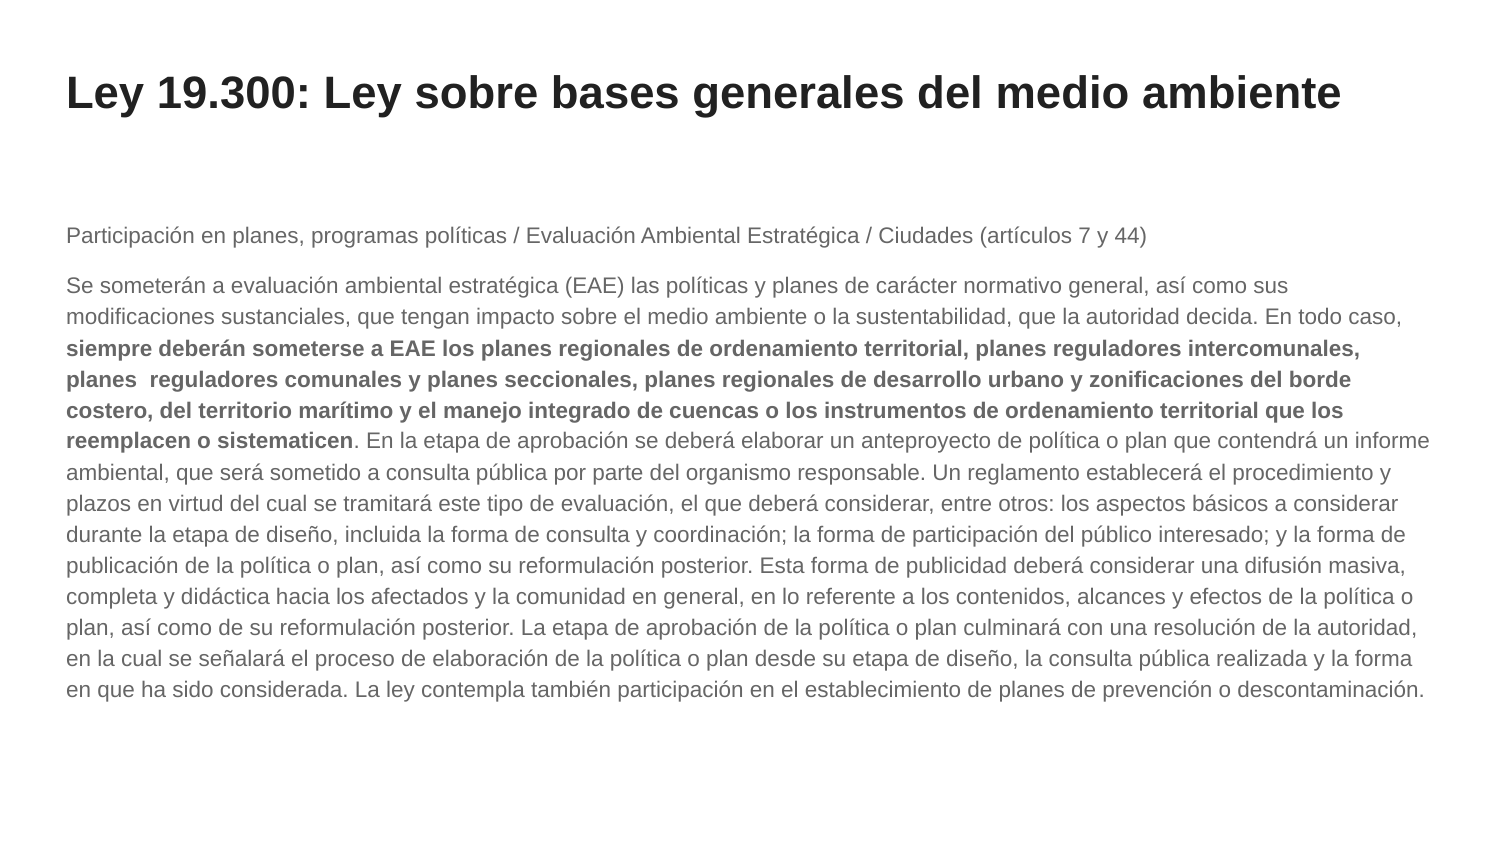

# Ley 19.300: Ley sobre bases generales del medio ambiente
Participación en planes, programas políticas / Evaluación Ambiental Estratégica / Ciudades (artículos 7 y 44)
Se someterán a evaluación ambiental estratégica (EAE) las políticas y planes de carácter normativo general, así como sus modificaciones sustanciales, que tengan impacto sobre el medio ambiente o la sustentabilidad, que la autoridad decida. En todo caso, siempre deberán someterse a EAE los planes regionales de ordenamiento territorial, planes reguladores intercomunales, planes  reguladores comunales y planes seccionales, planes regionales de desarrollo urbano y zonificaciones del borde costero, del territorio marítimo y el manejo integrado de cuencas o los instrumentos de ordenamiento territorial que los reemplacen o sistematicen. En la etapa de aprobación se deberá elaborar un anteproyecto de política o plan que contendrá un informe ambiental, que será sometido a consulta pública por parte del organismo responsable. Un reglamento establecerá el procedimiento y plazos en virtud del cual se tramitará este tipo de evaluación, el que deberá considerar, entre otros: los aspectos básicos a considerar durante la etapa de diseño, incluida la forma de consulta y coordinación; la forma de participación del público interesado; y la forma de publicación de la política o plan, así como su reformulación posterior. Esta forma de publicidad deberá considerar una difusión masiva, completa y didáctica hacia los afectados y la comunidad en general, en lo referente a los contenidos, alcances y efectos de la política o plan, así como de su reformulación posterior. La etapa de aprobación de la política o plan culminará con una resolución de la autoridad, en la cual se señalará el proceso de elaboración de la política o plan desde su etapa de diseño, la consulta pública realizada y la forma en que ha sido considerada. La ley contempla también participación en el establecimiento de planes de prevención o descontaminación.